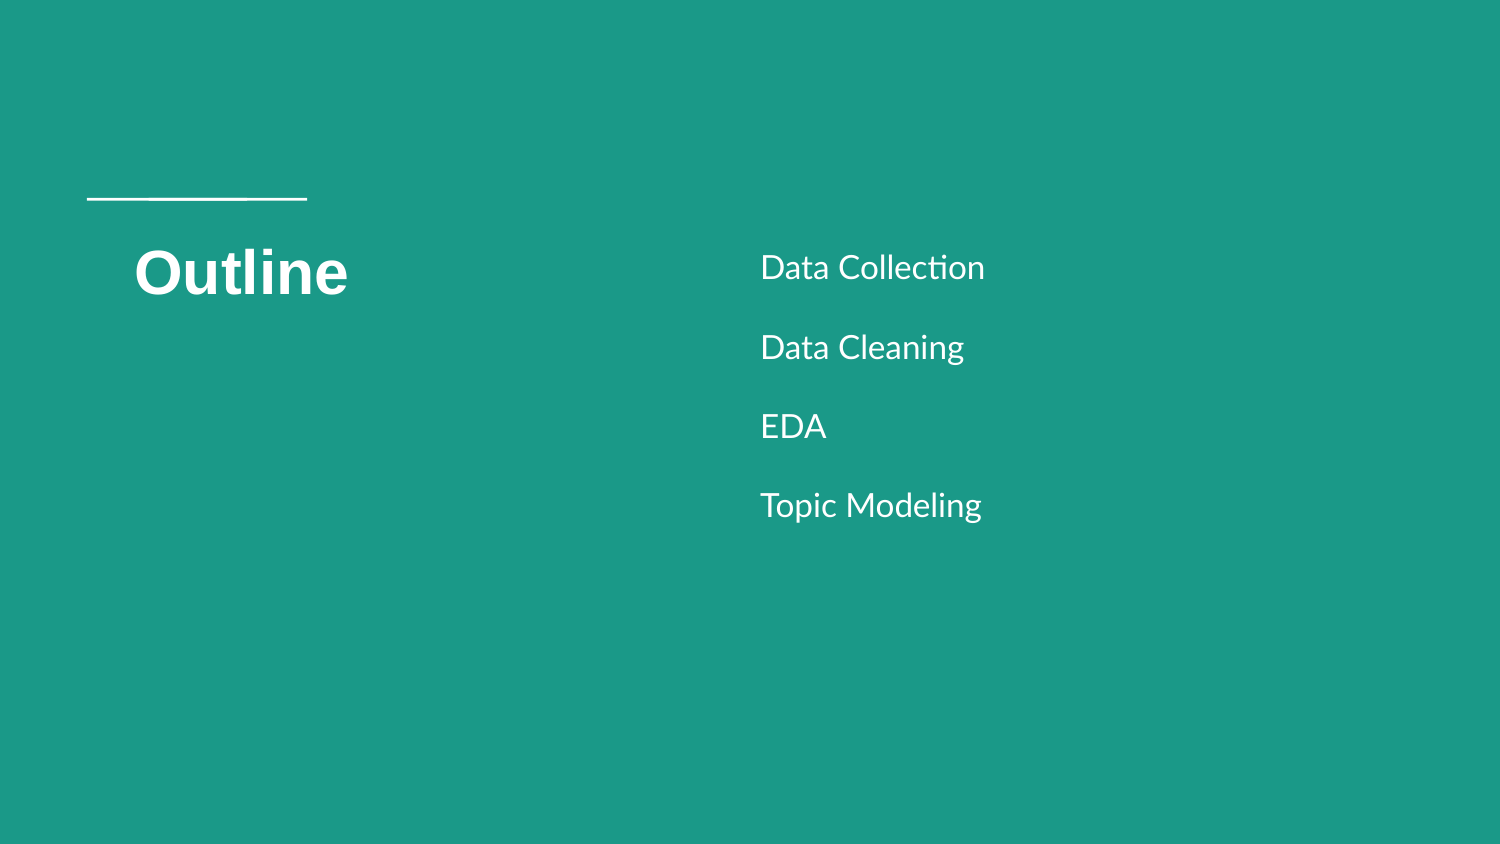

# Outline
Data Collection
Data Cleaning
EDA
Topic Modeling